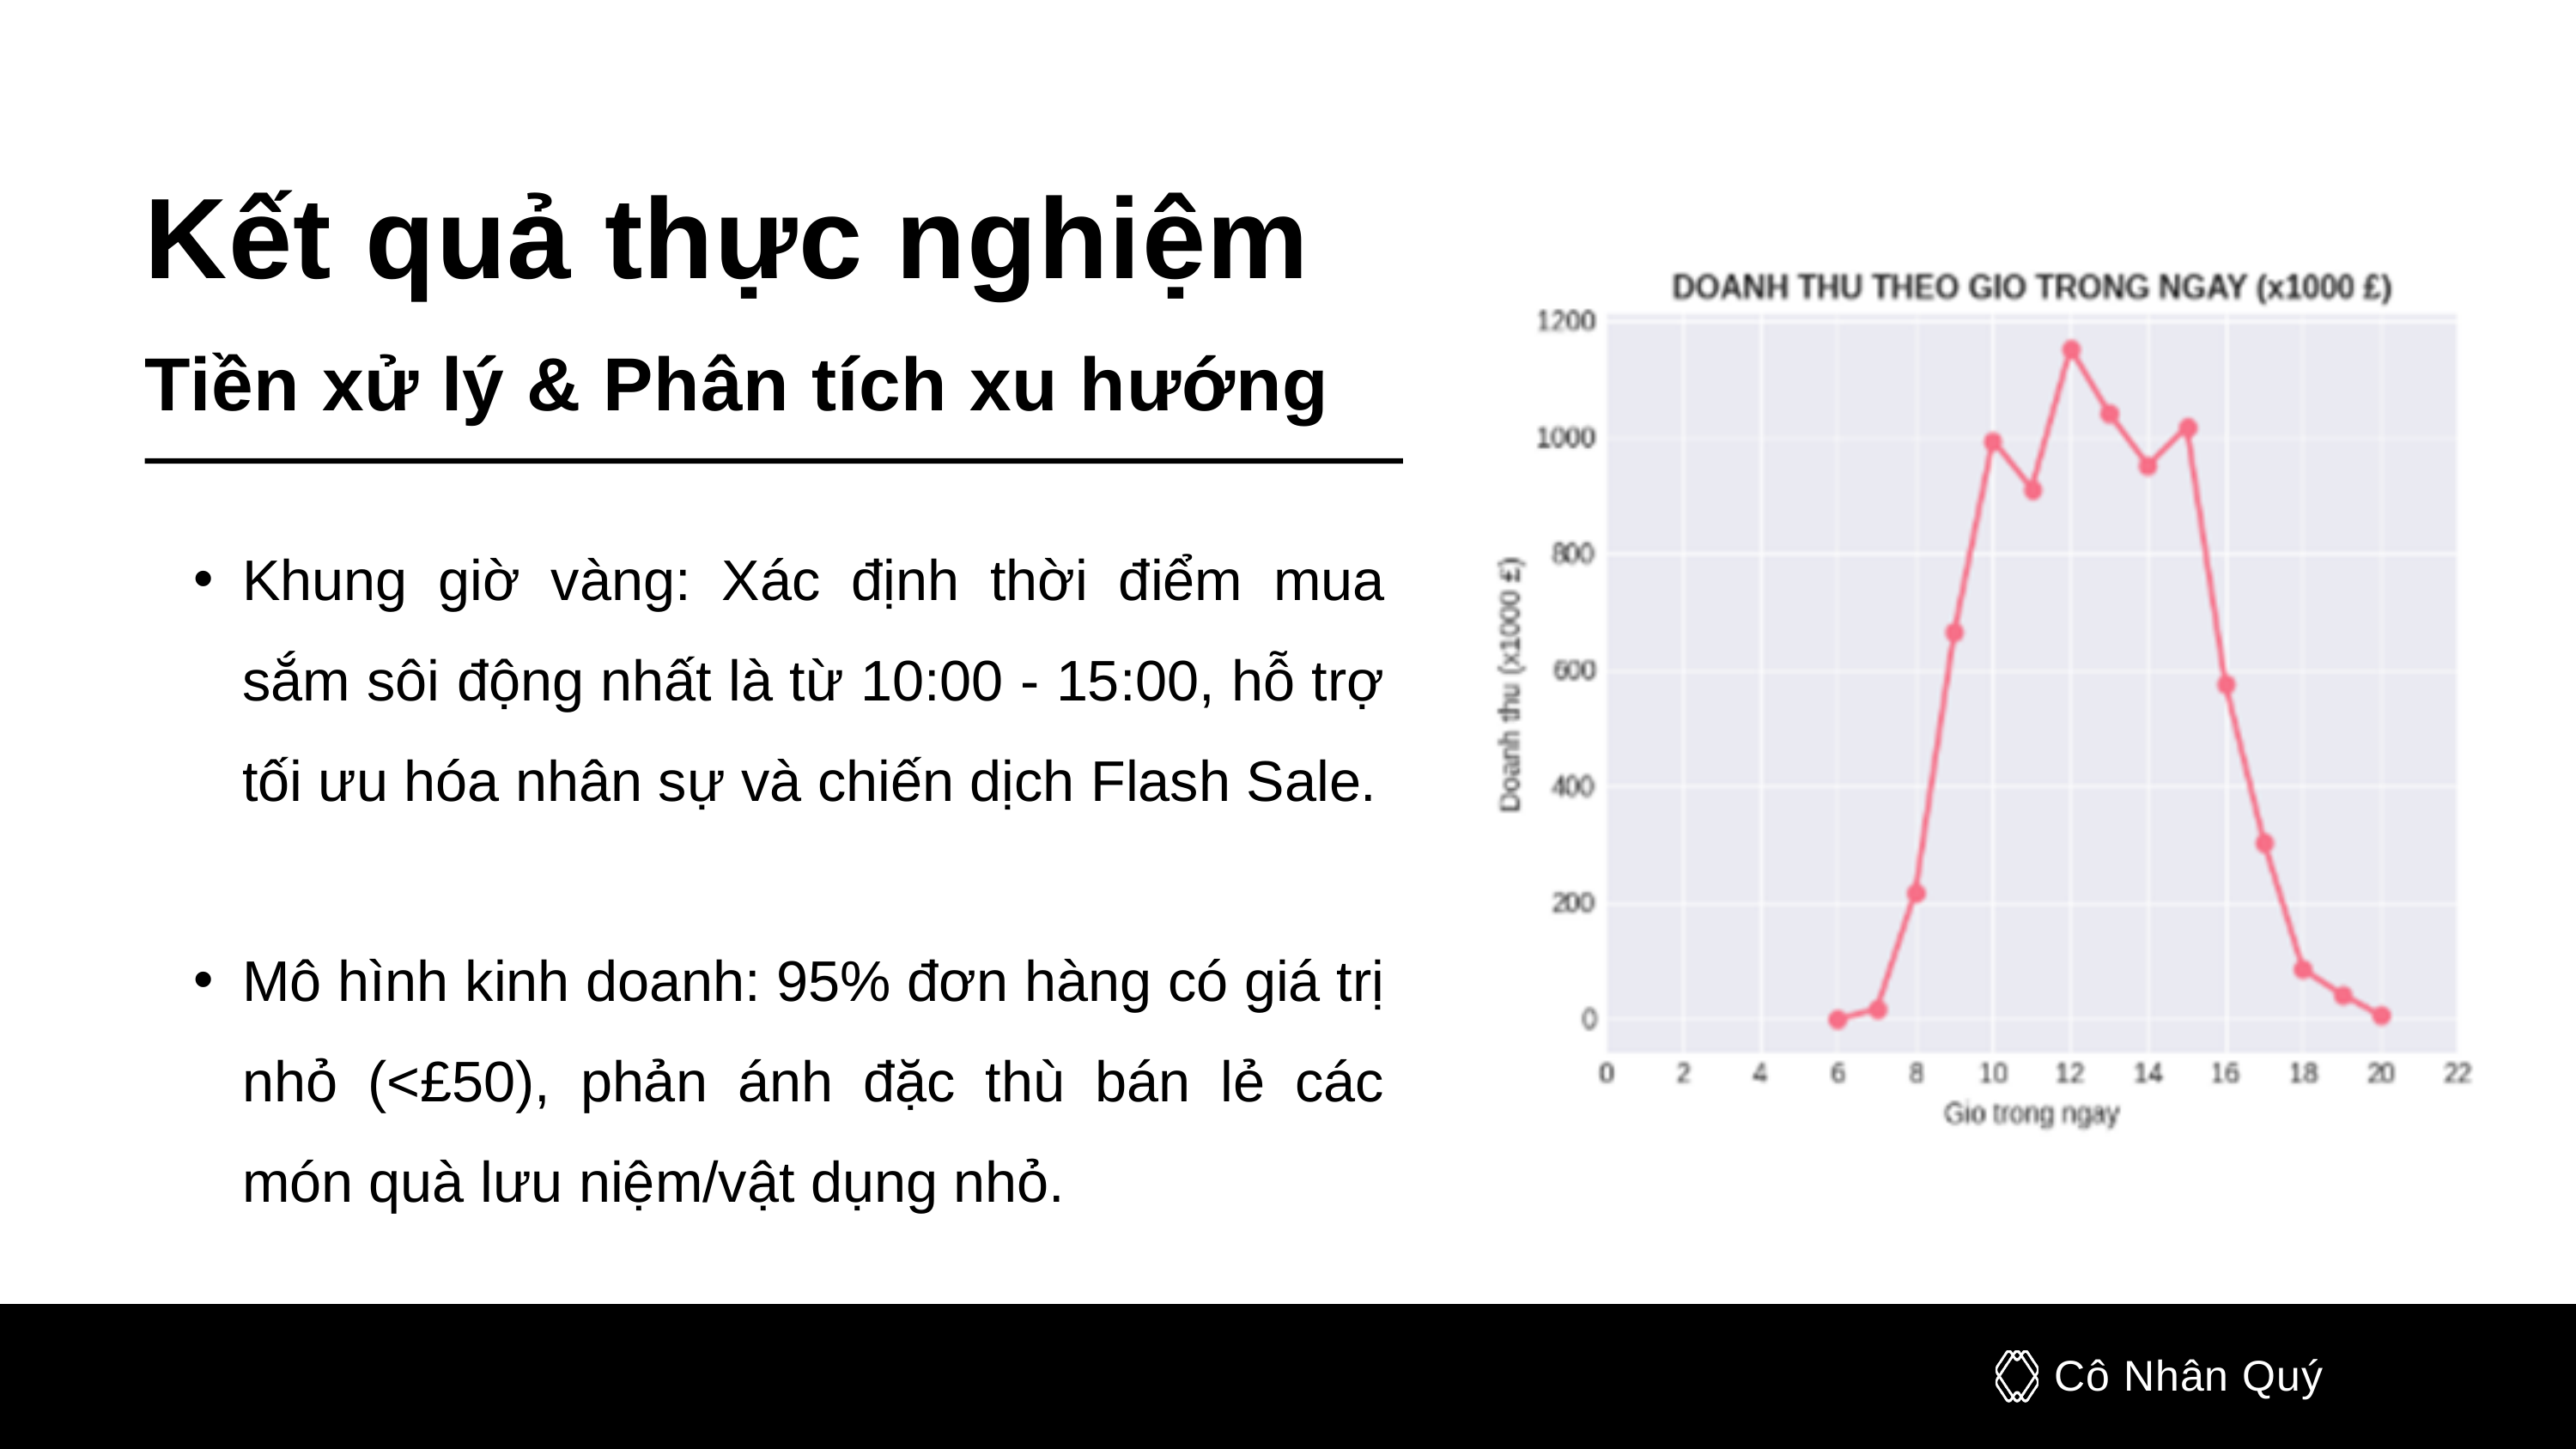

Kết quả thực nghiệm
Tiền xử lý & Phân tích xu hướng

Khung giờ vàng: Xác định thời điểm mua sắm sôi động nhất là từ 10:00 - 15:00, hỗ trợ tối ưu hóa nhân sự và chiến dịch Flash Sale.

Mô hình kinh doanh: 95% đơn hàng có giá trị nhỏ (<£50), phản ánh đặc thù bán lẻ các món quà lưu niệm/vật dụng nhỏ.

Cô Nhân Quý